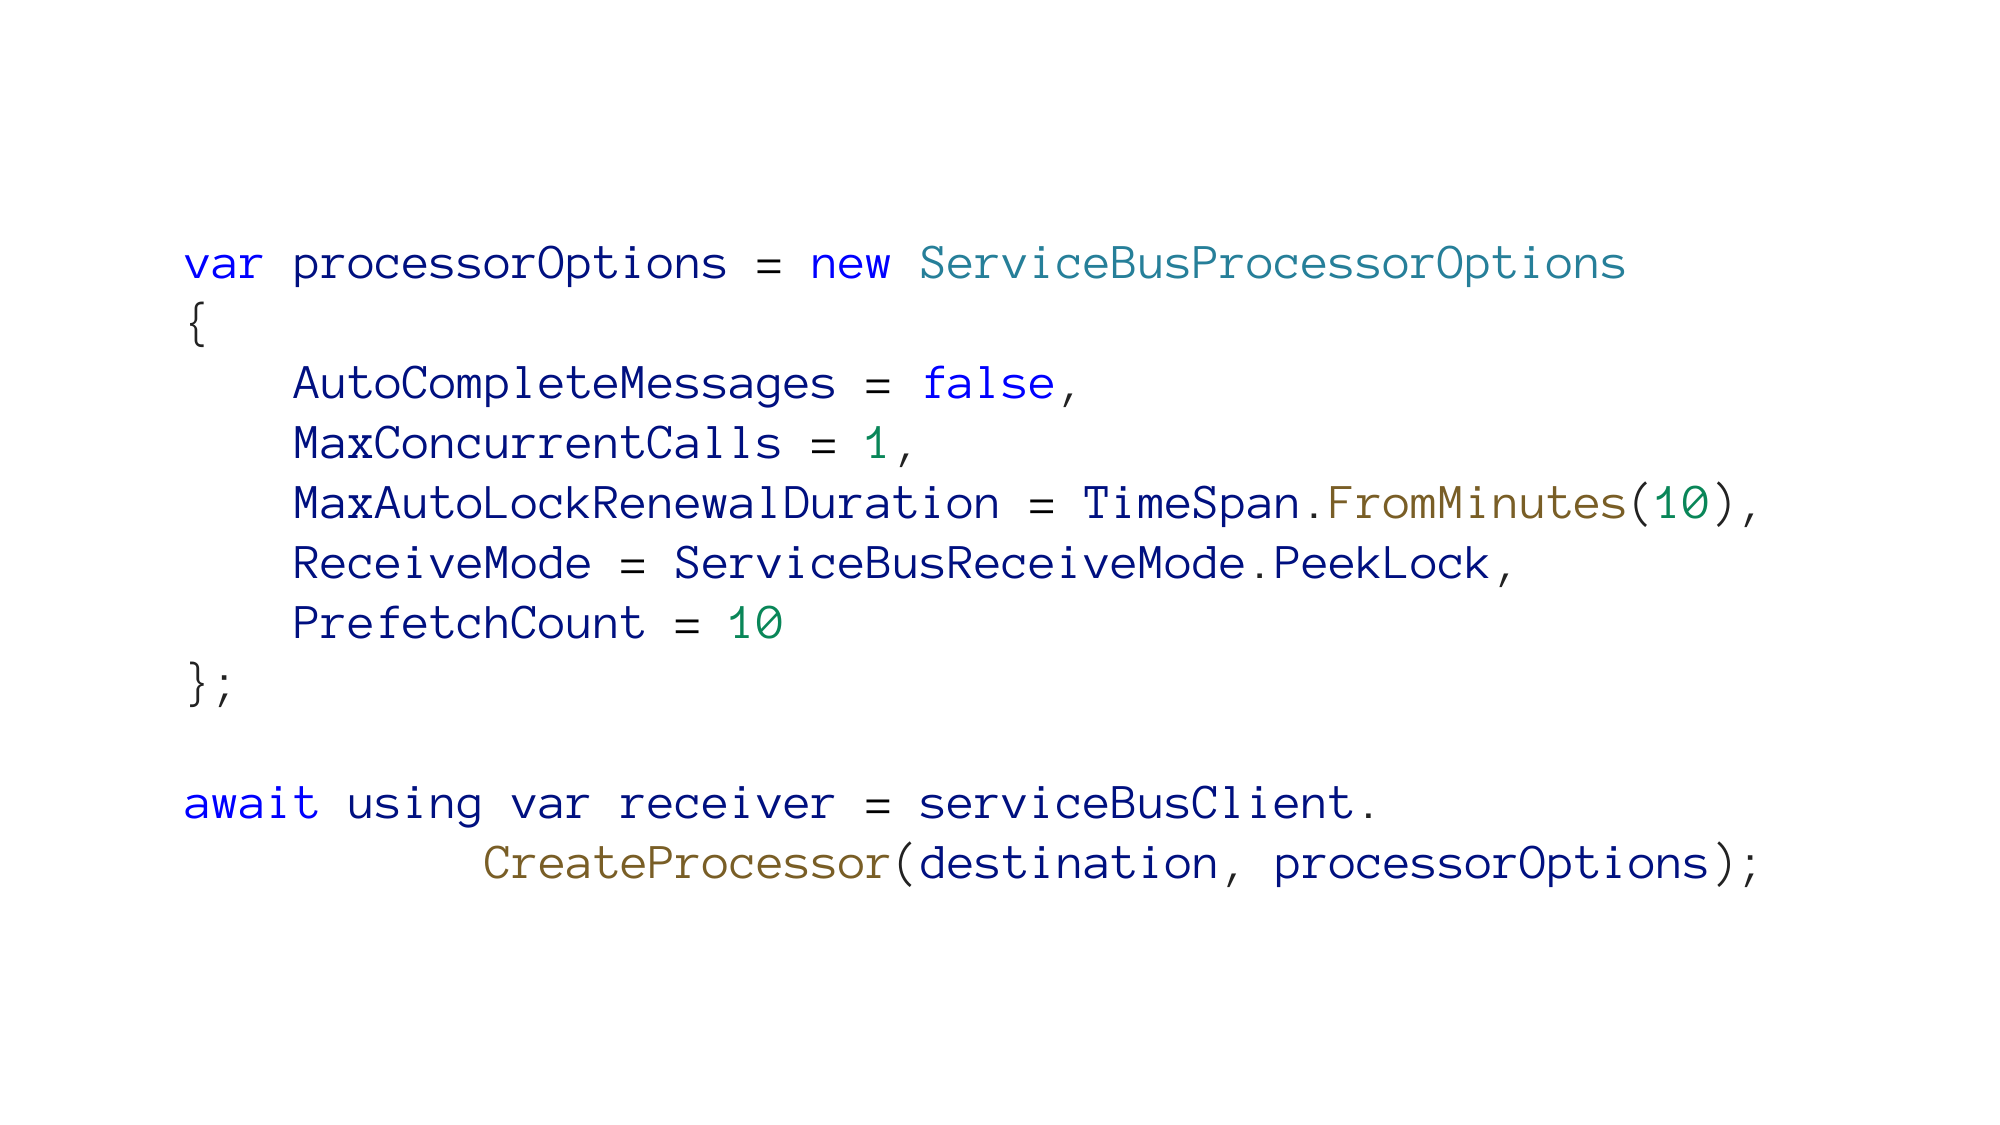

var processorOptions = new ServiceBusProcessorOptions
{
    AutoCompleteMessages = false,
    MaxConcurrentCalls = 1,
    MaxAutoLockRenewalDuration = TimeSpan.FromMinutes(10),
    ReceiveMode = ServiceBusReceiveMode.PeekLock,
    PrefetchCount = 10
};
await using var receiver = serviceBusClient.
		CreateProcessor(destination, processorOptions);